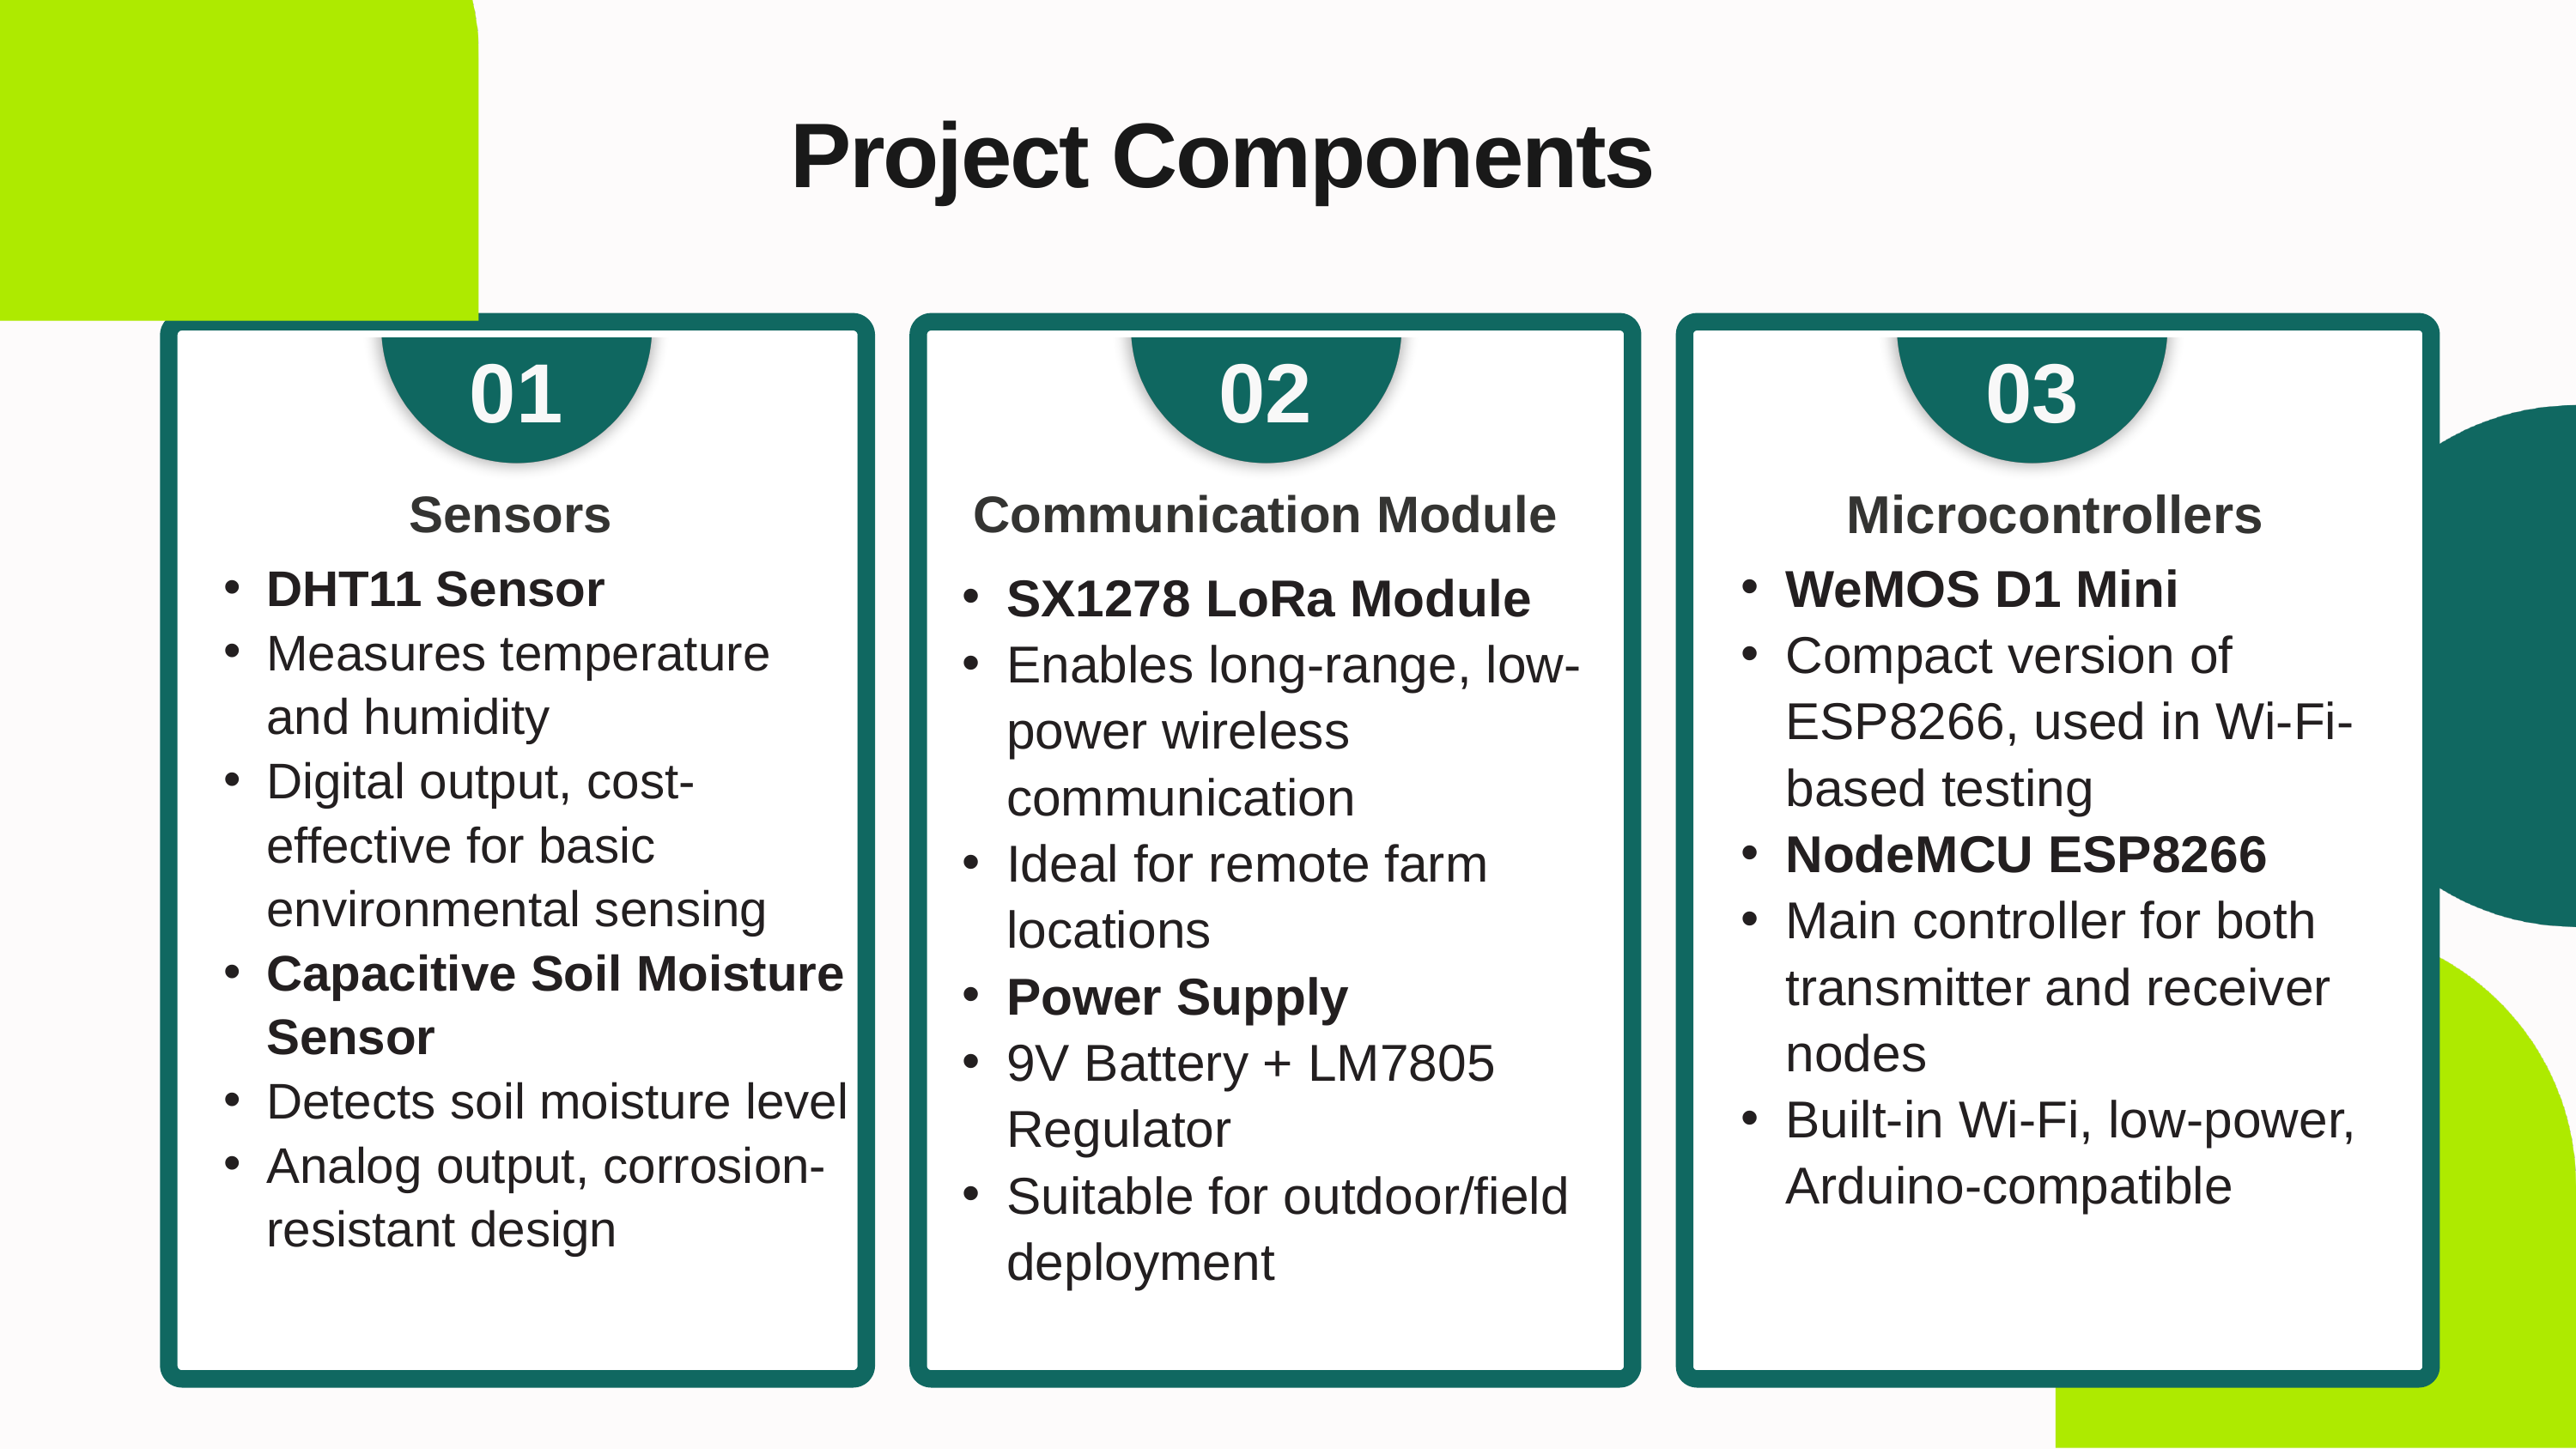

Project Components

01
02
03

Microcontrollers
Sensors
Communication Module
WeMOS D1 Mini
Compact version of ESP8266, used in Wi-Fi-based testing
NodeMCU ESP8266
Main controller for both transmitter and receiver nodes
Built-in Wi-Fi, low-power, Arduino-compatible

DHT11 Sensor
Measures temperature and humidity
Digital output, cost-effective for basic environmental sensing
Capacitive Soil Moisture Sensor
Detects soil moisture level
Analog output, corrosion-resistant design

SX1278 LoRa Module
Enables long-range, low-power wireless communication
Ideal for remote farm locations
Power Supply
9V Battery + LM7805 Regulator
Suitable for outdoor/field deployment

04